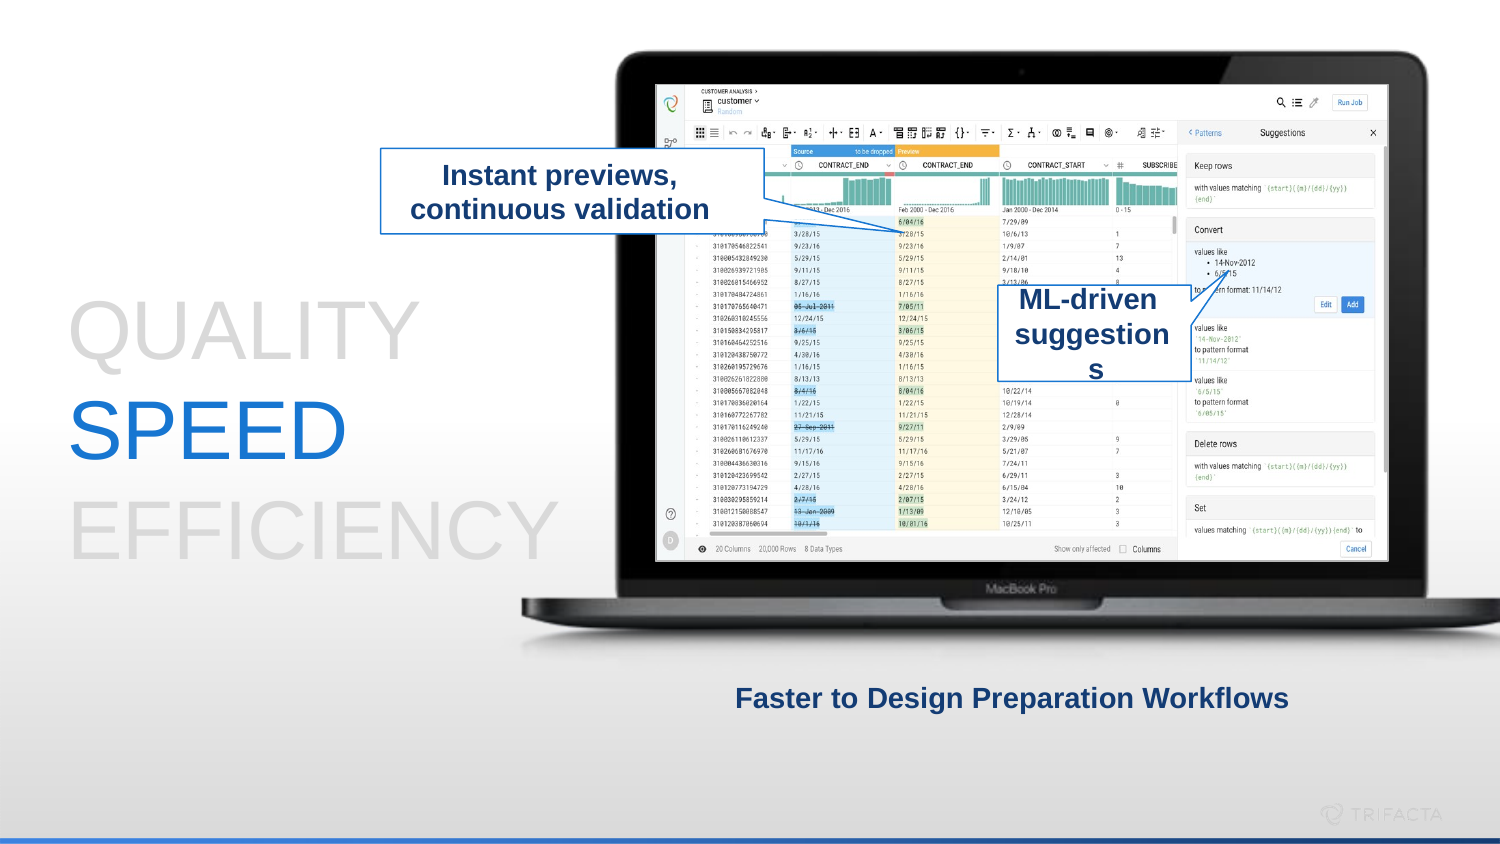

# Instant previews,  continuous validation

QUALITY  SPEED  EFFICIENCY
ML-driven  suggestion  s
Faster to Design Preparation Workflows